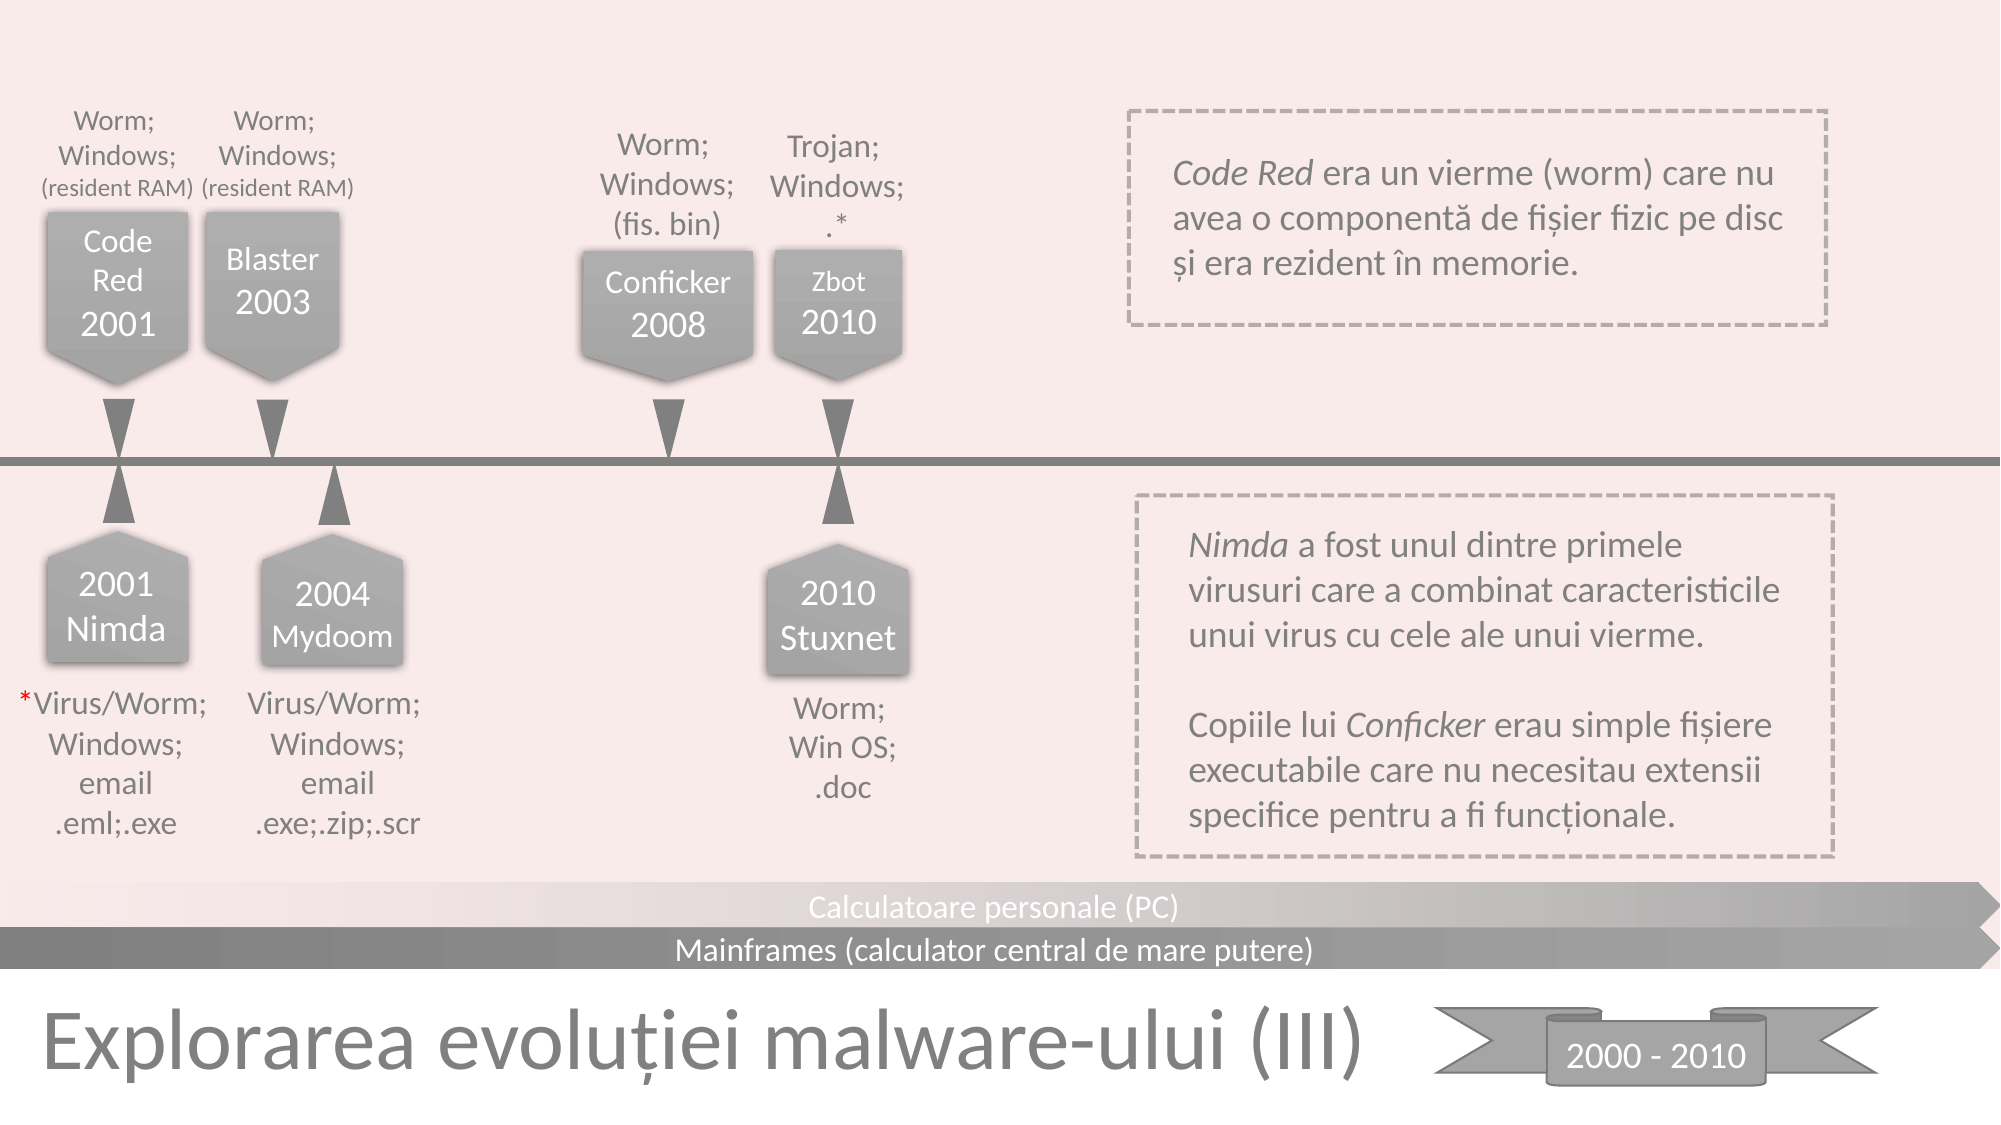

Worm;
Windows;
(resident RAM)
Worm;
Windows;
(resident RAM)

Worm;
Windows;
(fis. bin)
Trojan;
Windows;
.*
Code Red era un vierme (worm) care nu avea o componentă de fișier fizic pe disc și era rezident în memorie.
Code Red
2001
Blaster
2003
Zbot
2010
Conficker
2008

Nimda a fost unul dintre primele virusuri care a combinat caracteristicile unui virus cu cele ale unui vierme.

Copiile lui Conficker erau simple fișiere executabile care nu necesitau extensii specifice pentru a fi funcționale.

2001
Nimda
2010
Stuxnet
2004
Mydoom
*Virus/Worm;
Windows;
email
.eml;.exe
Virus/Worm;
Windows;
email
.exe;.zip;.scr
Worm;
Win OS;
.doc
Calculatoare personale (PC)
Mainframes (calculator central de mare putere)
# Explorarea evoluției malware-ului (III)
2000 - 2010